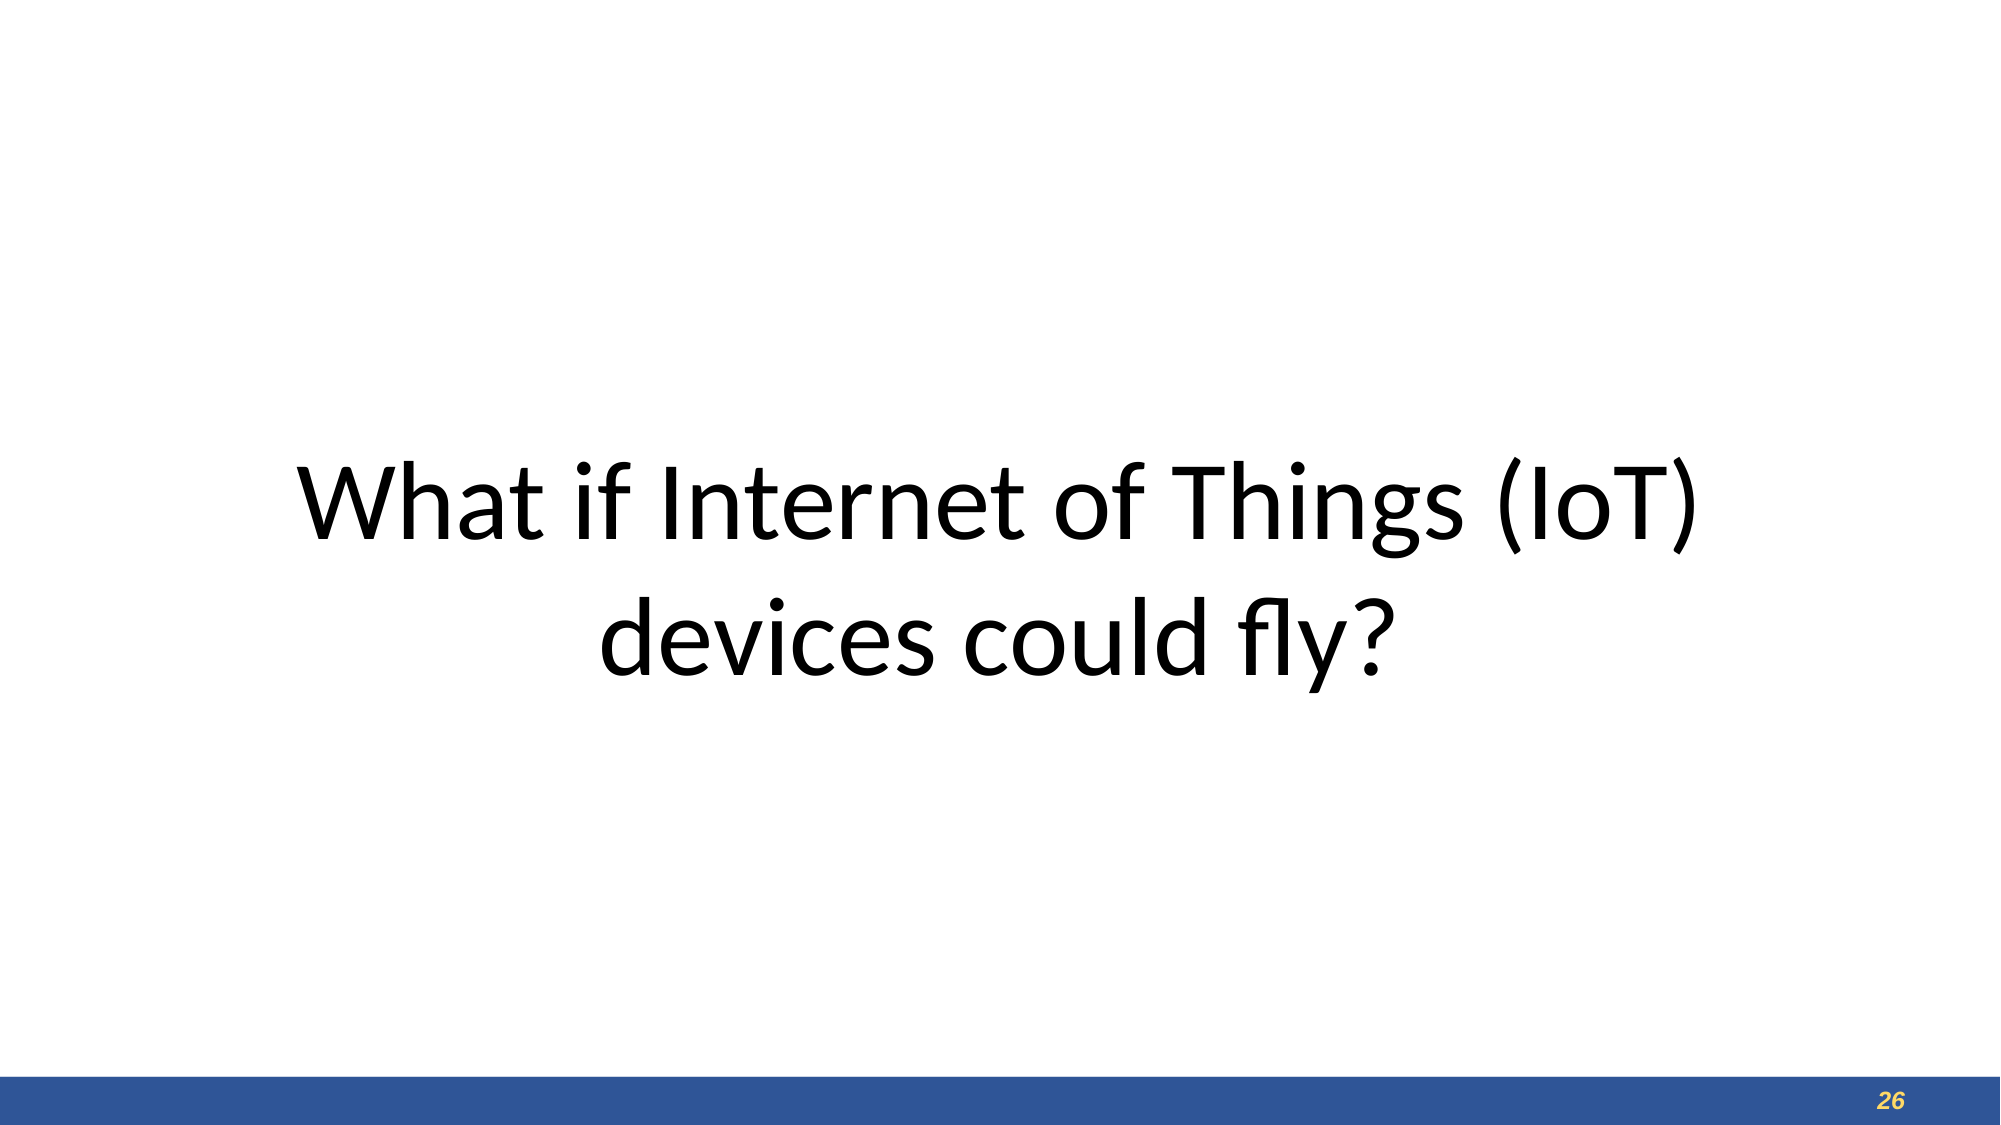

What if Internet of Things (IoT) devices could fly?